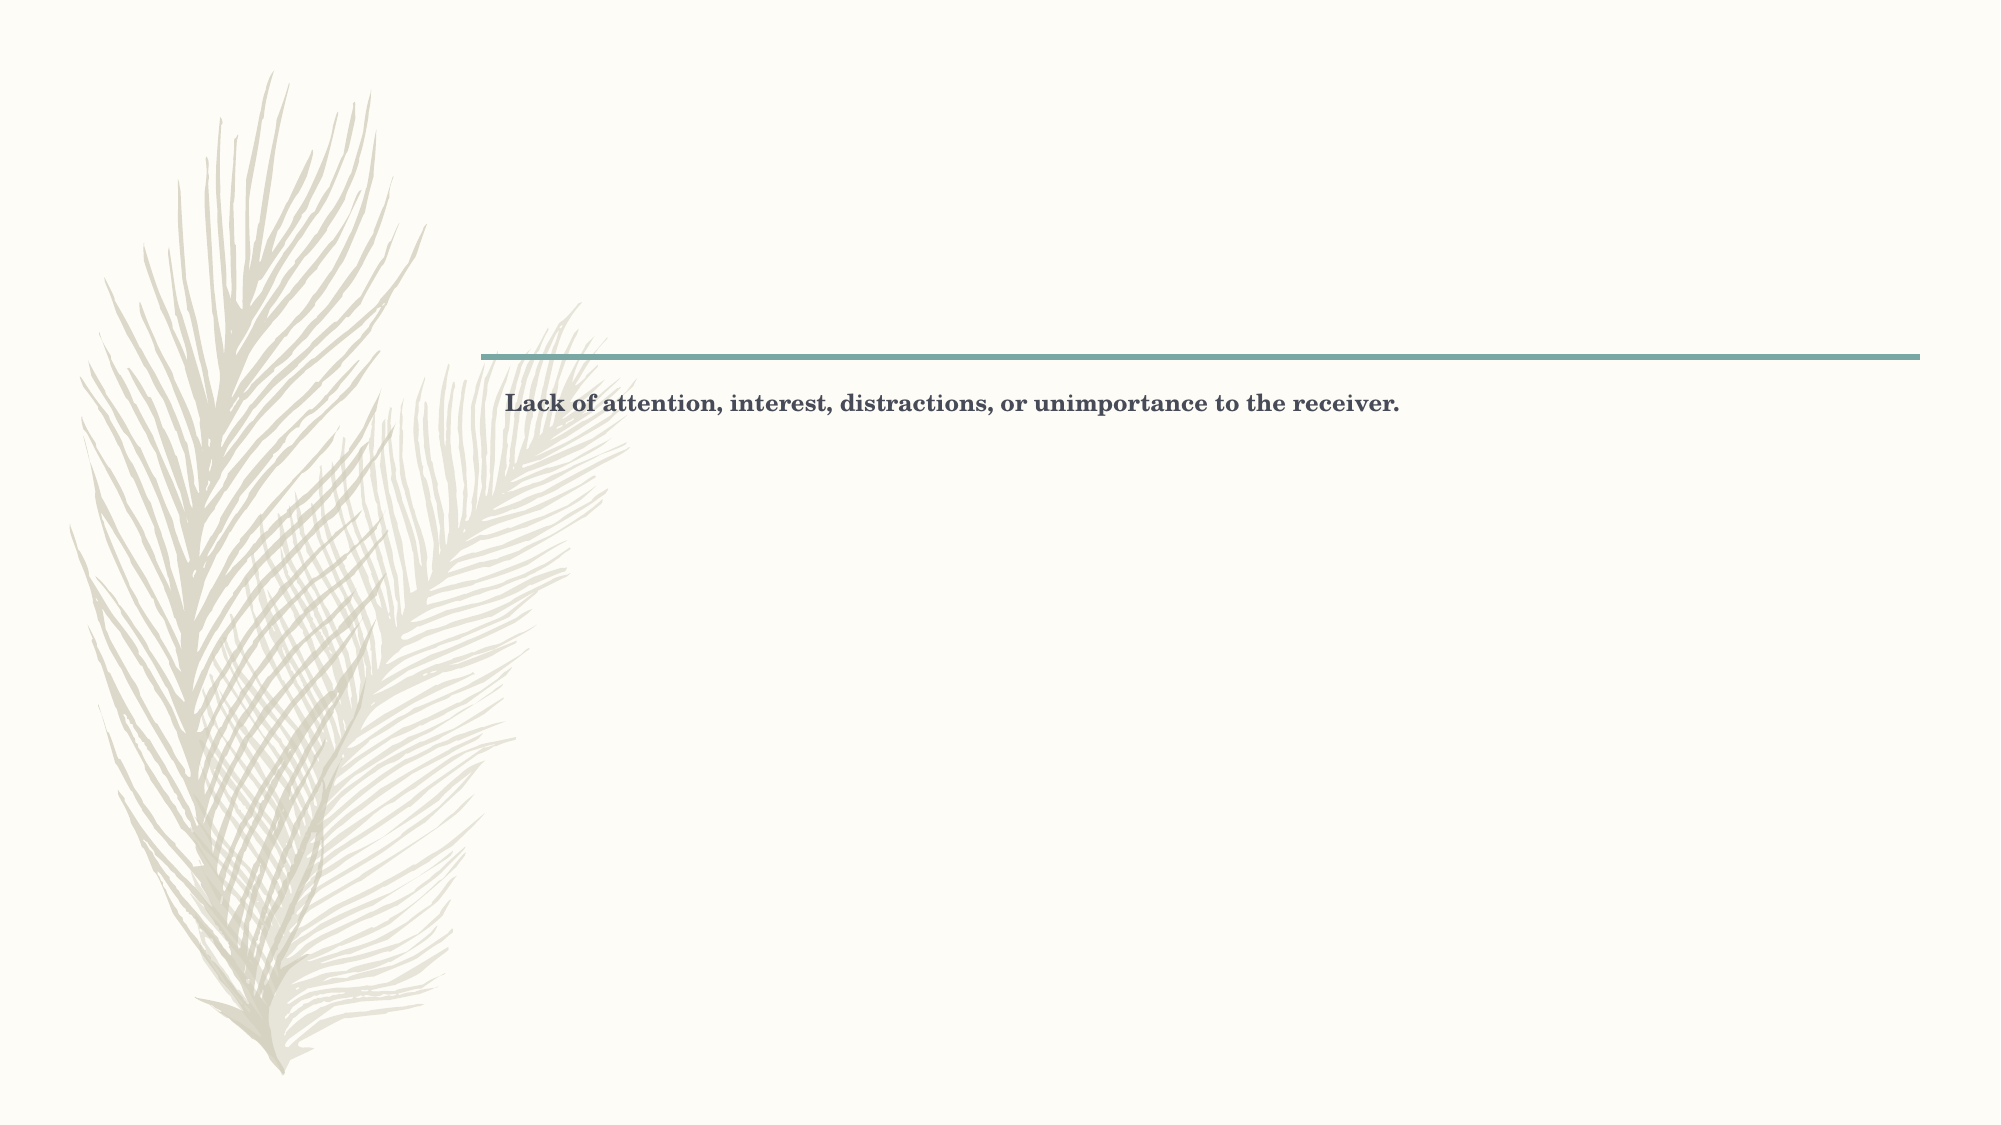

# Lack of attention, interest, distractions, or unimportance to the receiver.